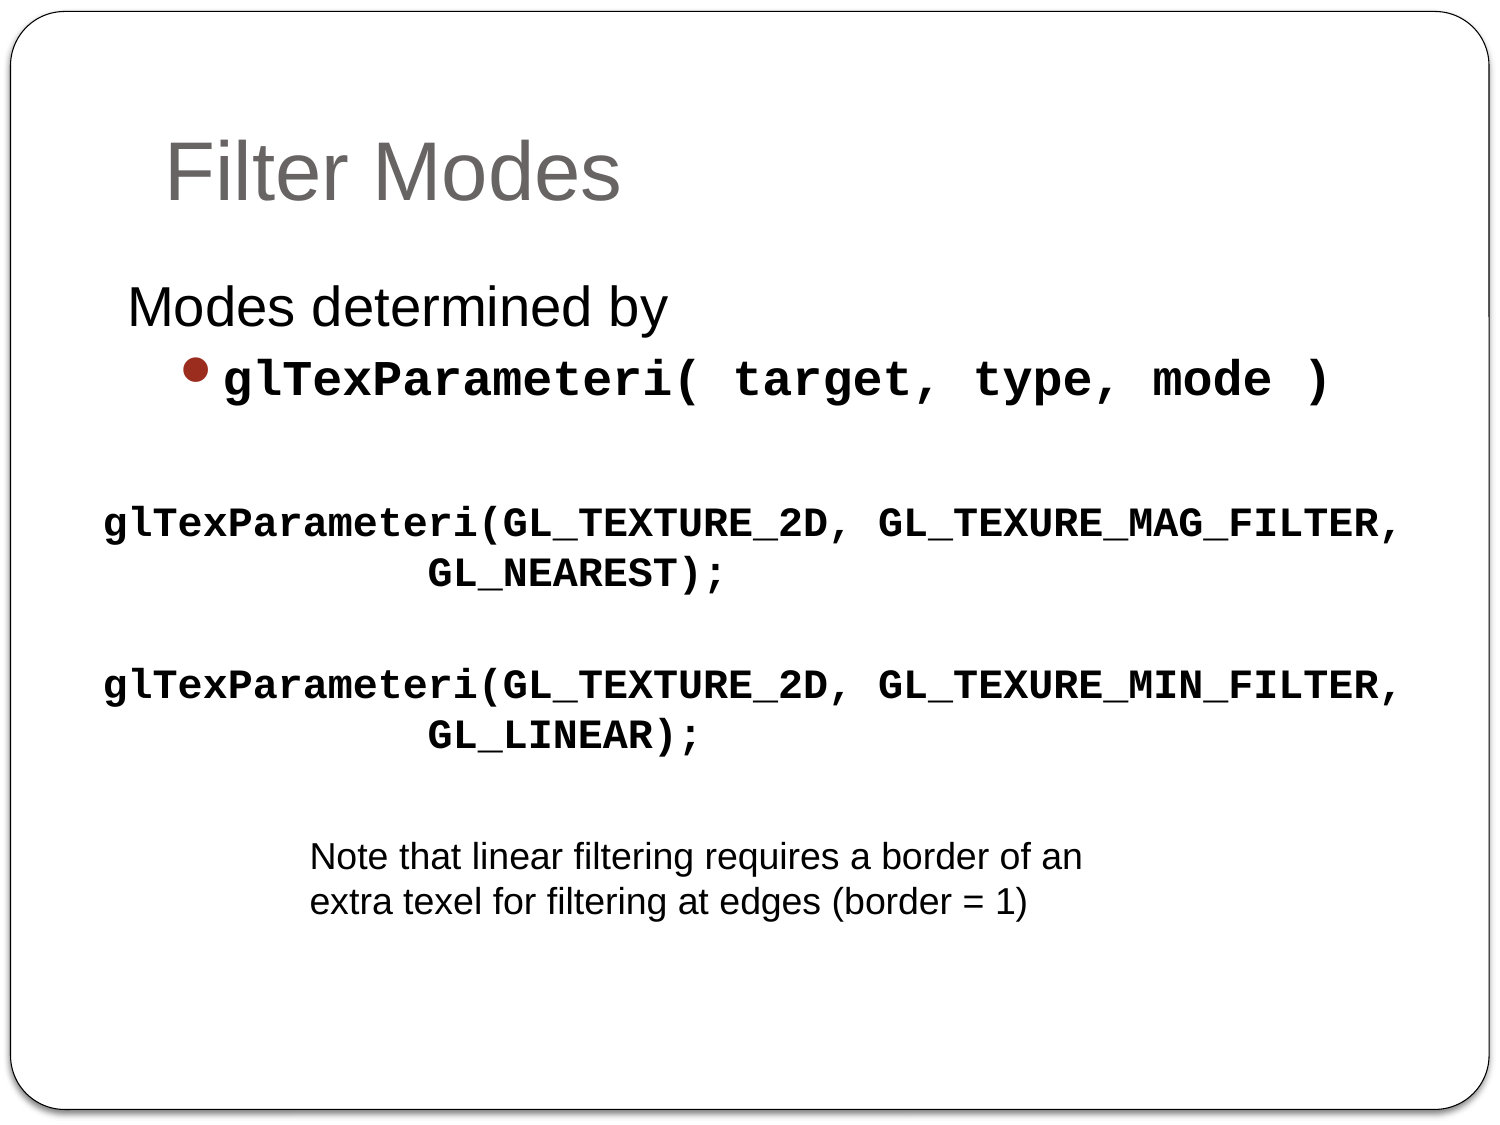

# Filter Modes
Modes determined by
glTexParameteri( target, type, mode )
glTexParameteri(GL_TEXTURE_2D, GL_TEXURE_MAG_FILTER,
             GL_NEAREST);
glTexParameteri(GL_TEXTURE_2D, GL_TEXURE_MIN_FILTER,
             GL_LINEAR);
Note that linear filtering requires a border of an
extra texel for filtering at edges (border = 1)